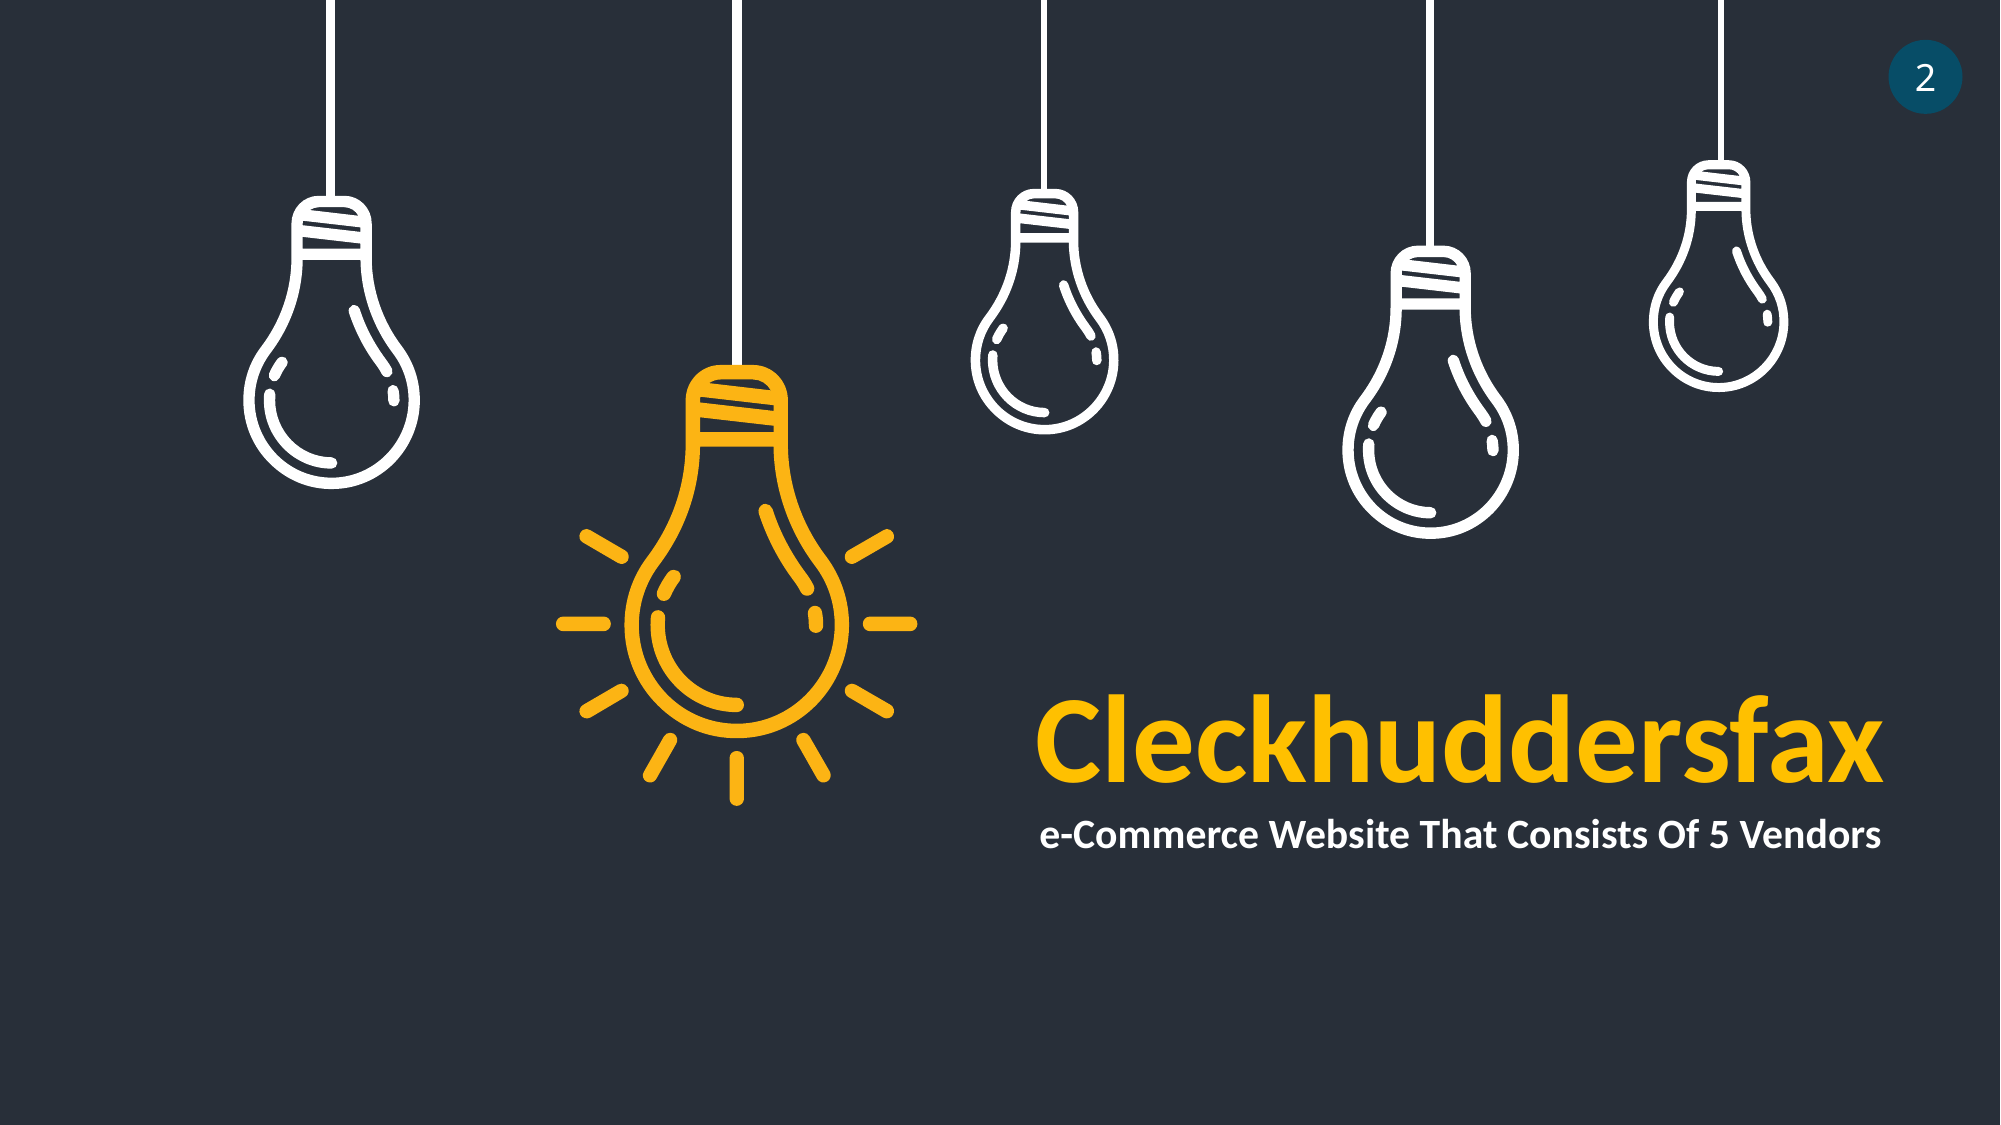

2

Cleckhuddersfax
e-Commerce Website That Consists Of 5 Vendors